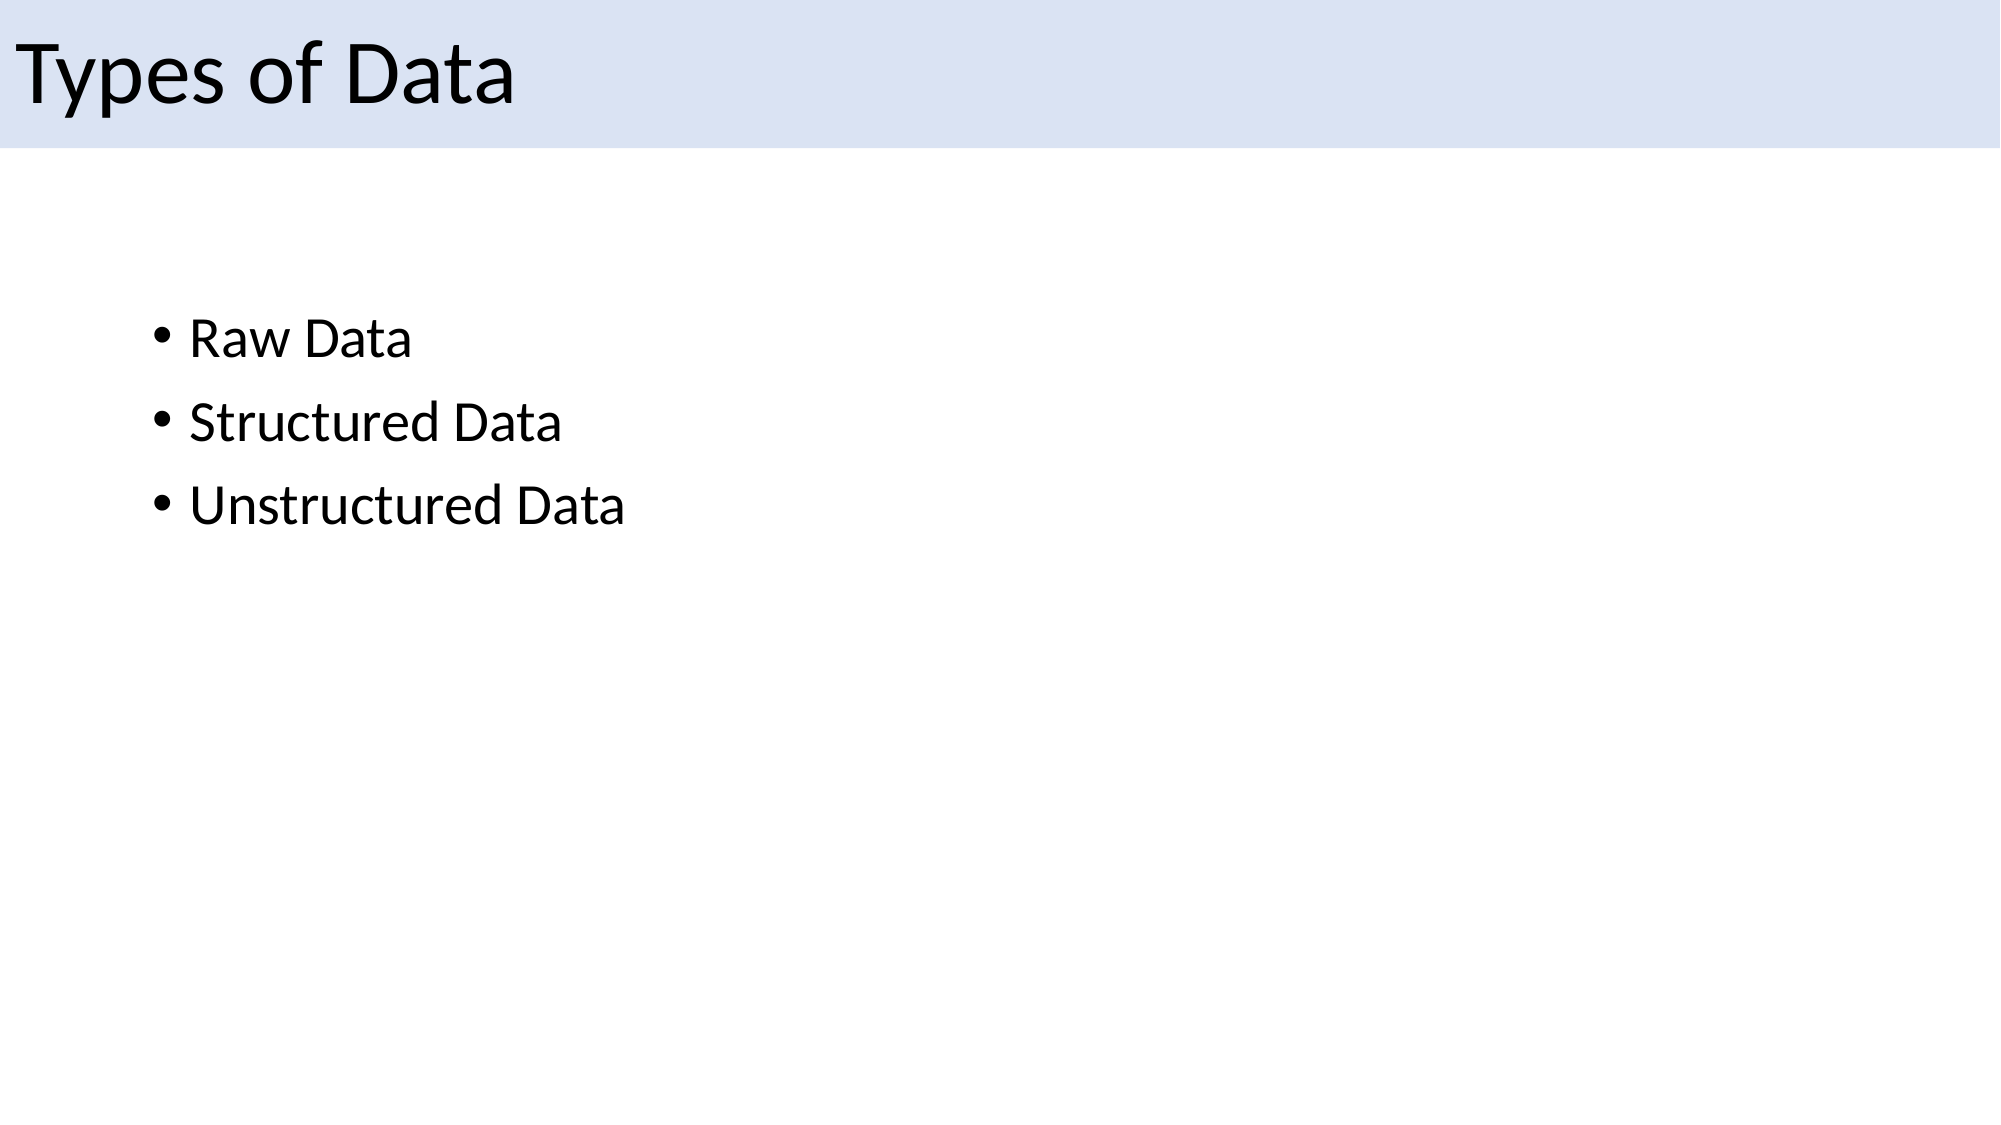

# Types of Data
Raw Data
Structured Data
Unstructured Data